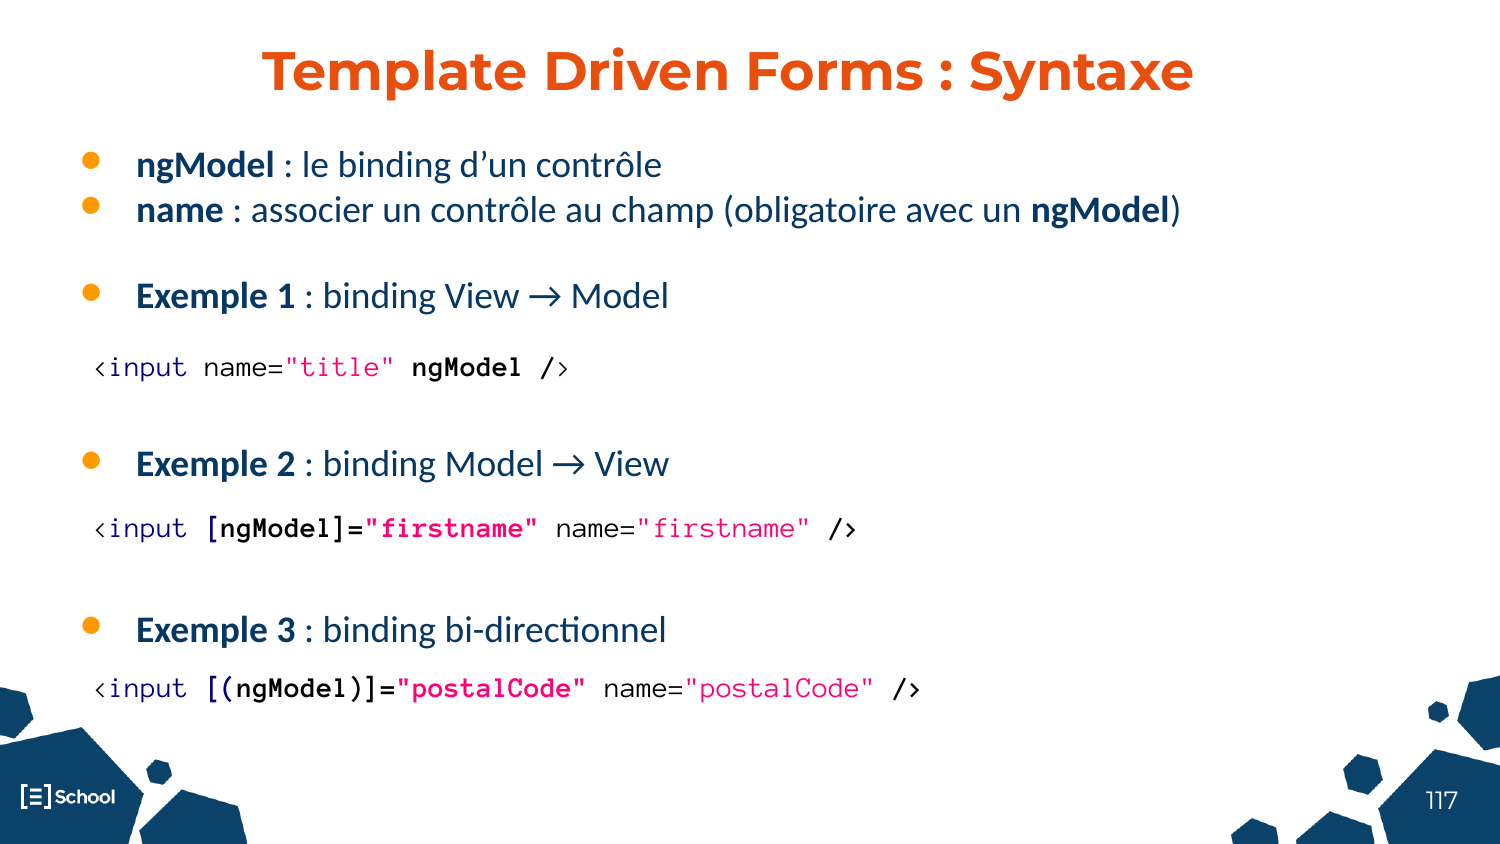

Template Driven Forms : Syntaxe
ngModel : le binding d’un contrôle
name : associer un contrôle au champ (obligatoire avec un ngModel)
Exemple 1 : binding View → Model
  <input name="title" ngModel />

  <input [ngModel]="firstname" name="firstname" />

  <input [(ngModel)]="postalCode" name="postalCode" />

Exemple 2 : binding Model → View
Exemple 3 : binding bi-directionnel
117